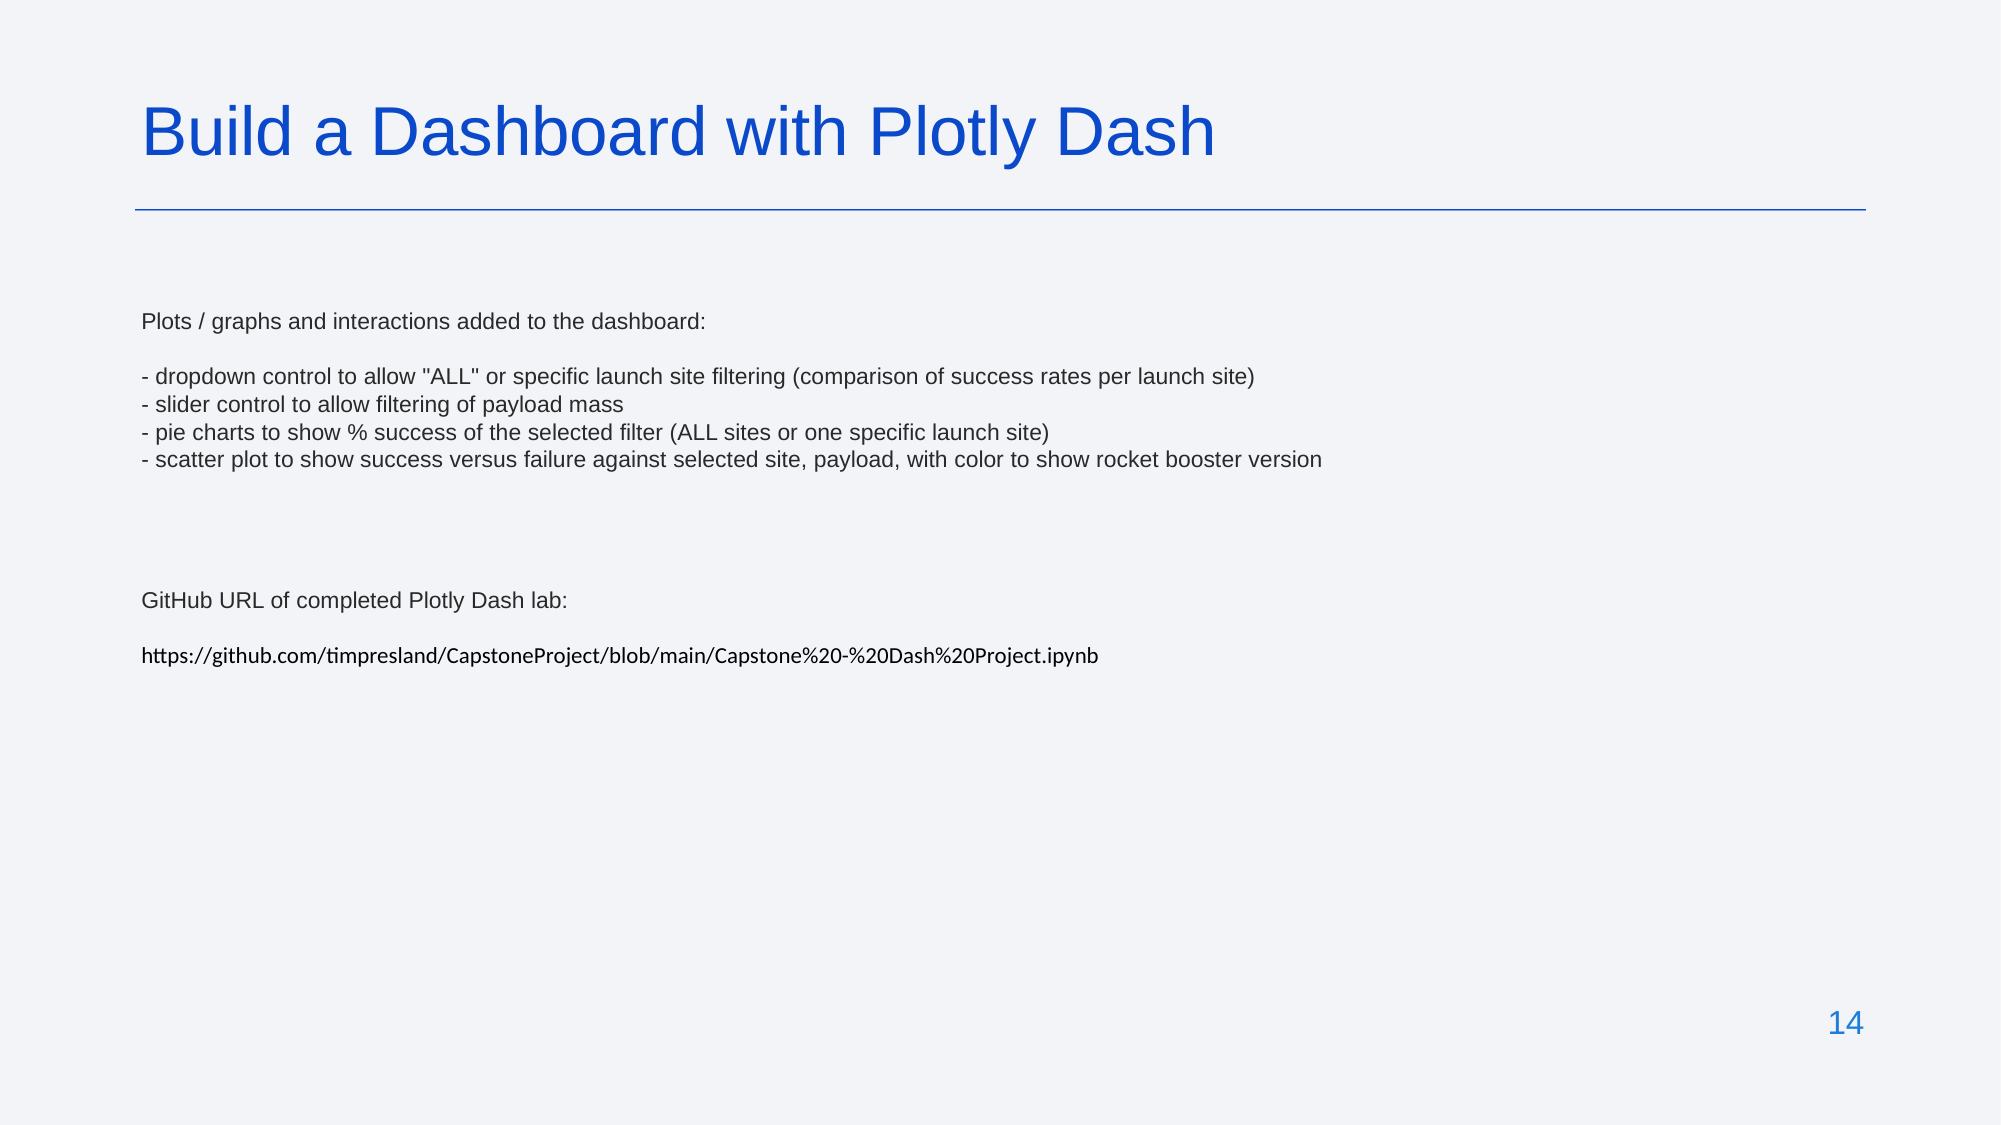

Build a Dashboard with Plotly Dash
Plots / graphs and interactions added to the dashboard:
- dropdown control to allow "ALL" or specific launch site filtering (comparison of success rates per launch site)
- slider control to allow filtering of payload mass
- pie charts to show % success of the selected filter (ALL sites or one specific launch site)
- scatter plot to show success versus failure against selected site, payload, with color to show rocket booster version

GitHub URL of completed Plotly Dash lab:
https://github.com/timpresland/CapstoneProject/blob/main/Capstone%20-%20Dash%20Project.ipynb

14